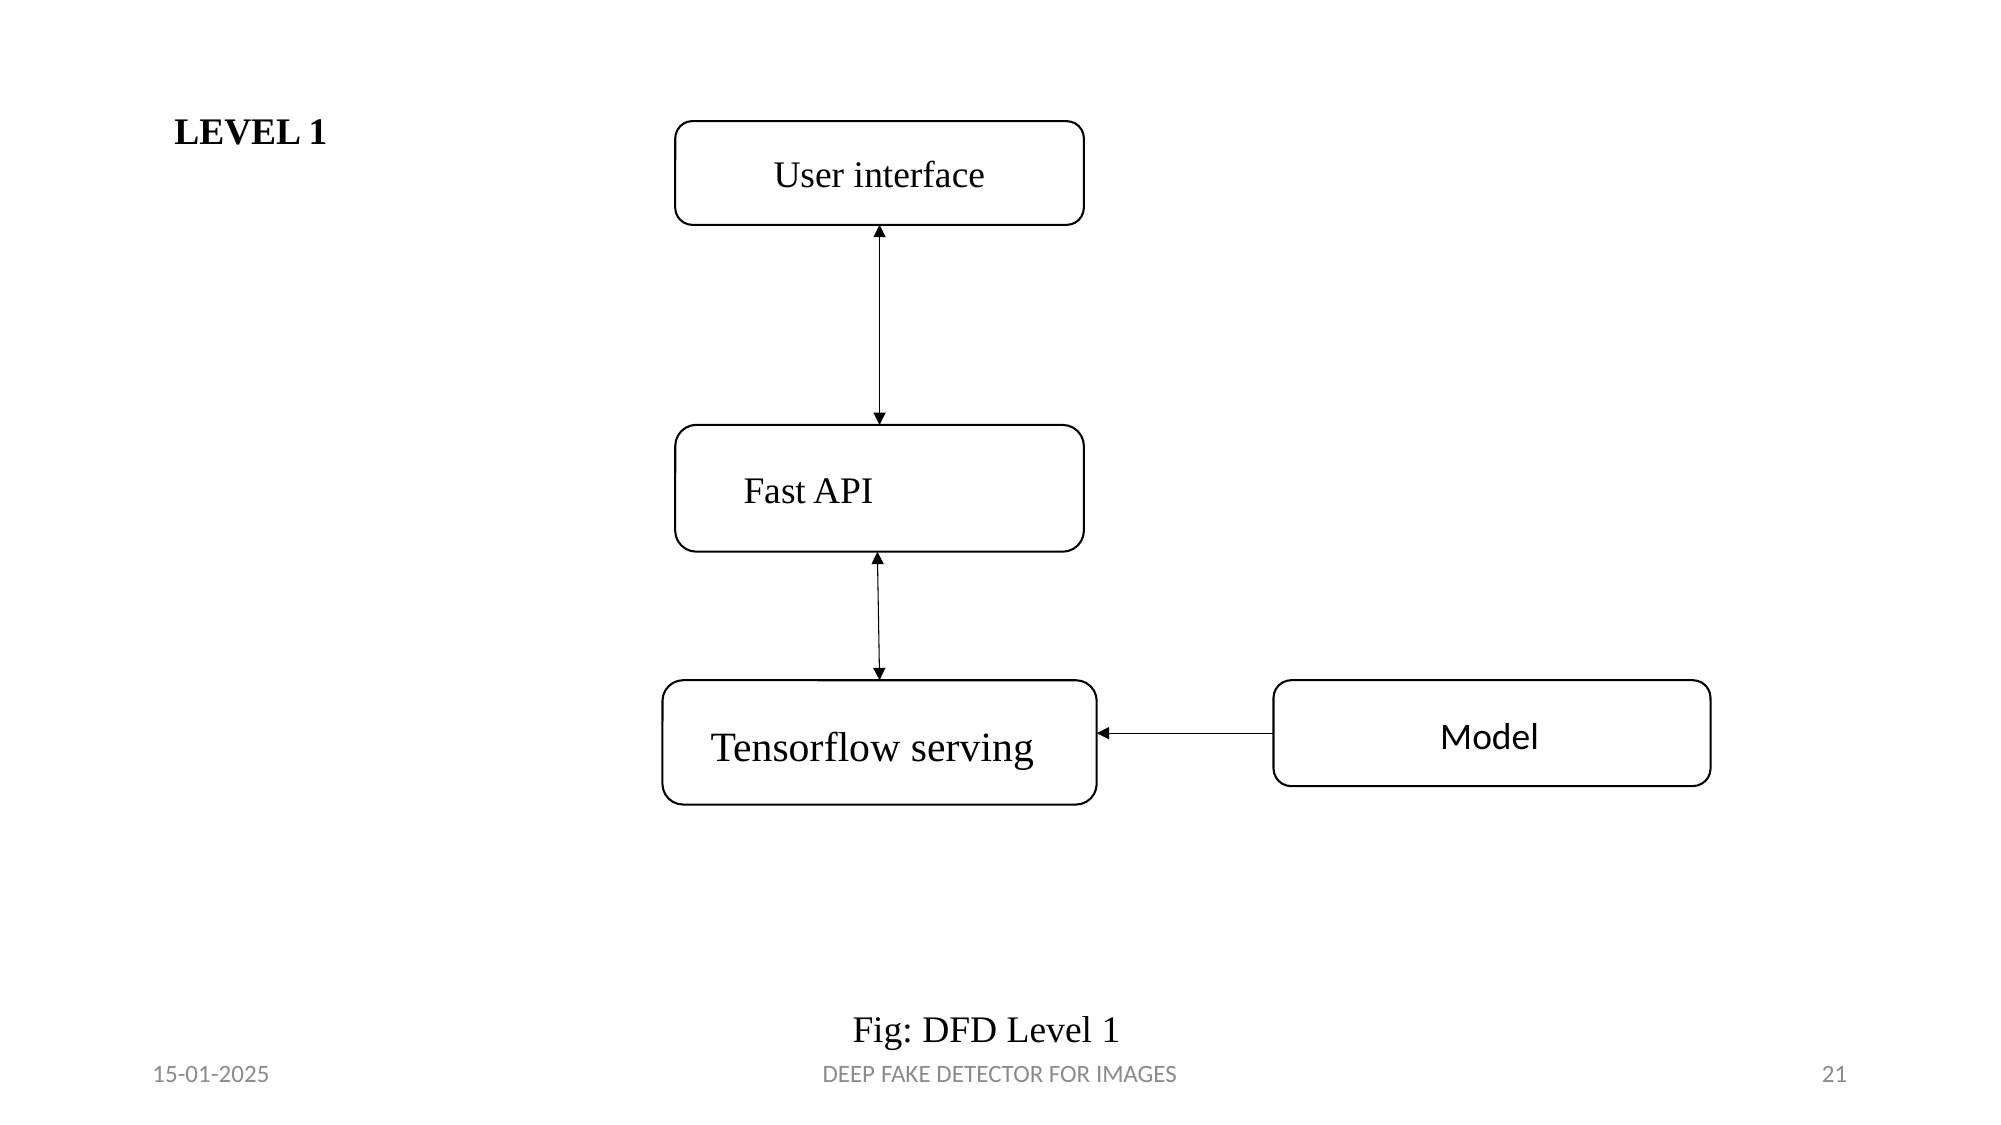

LEVEL 1
User interface
     Fast API

    Model
Tensorflow serving
Fig: DFD Level 1
15-01-2025
DEEP FAKE DETECTOR FOR IMAGES
21